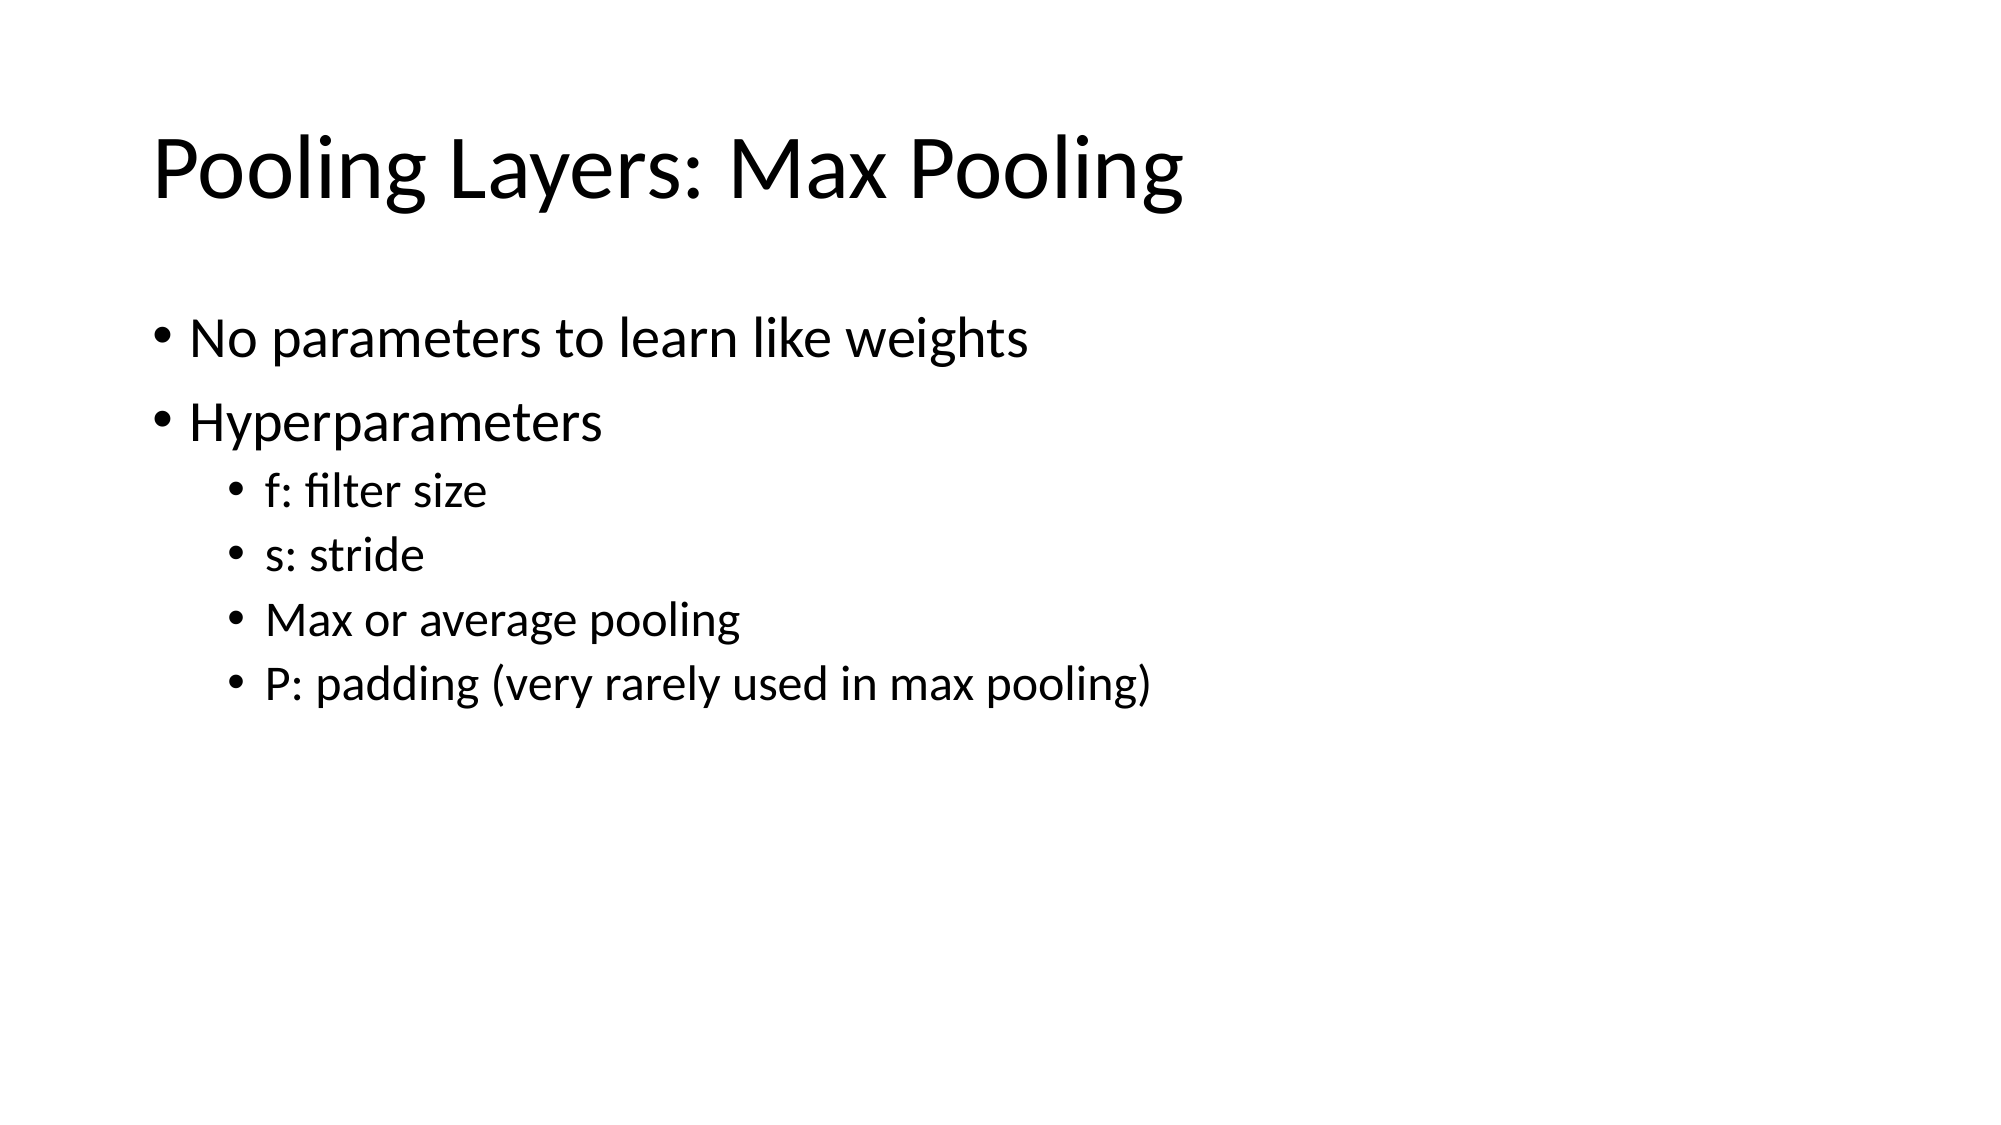

# Pooling Layers: Max Pooling
No parameters to learn like weights
Hyperparameters
f: filter size
s: stride
Max or average pooling
P: padding (very rarely used in max pooling)